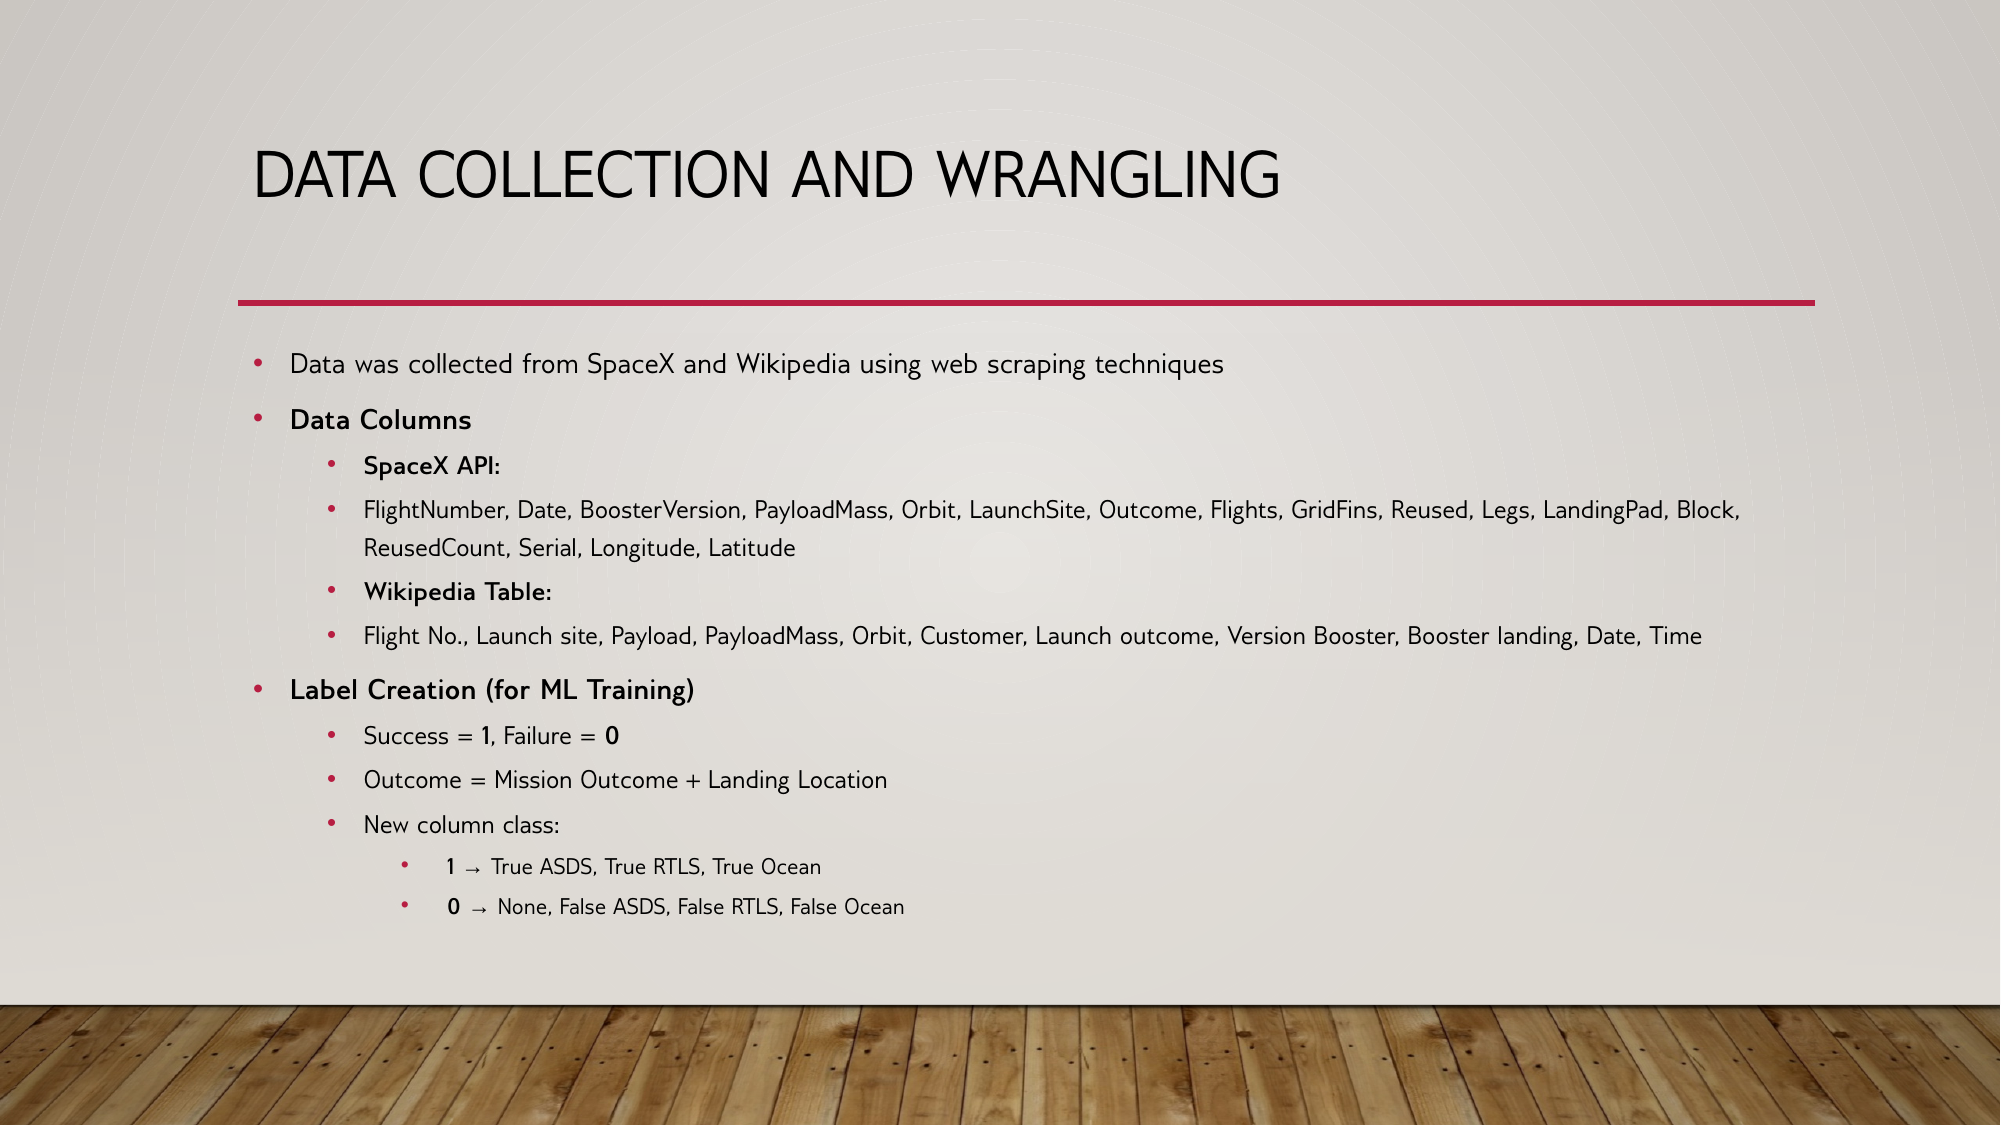

# DATA COLLECTION AND WRANGLING
Data was collected from SpaceX and Wikipedia using web scraping techniques
Data Columns
SpaceX API:
FlightNumber, Date, BoosterVersion, PayloadMass, Orbit, LaunchSite, Outcome, Flights, GridFins, Reused, Legs, LandingPad, Block, ReusedCount, Serial, Longitude, Latitude
Wikipedia Table:
Flight No., Launch site, Payload, PayloadMass, Orbit, Customer, Launch outcome, Version Booster, Booster landing, Date, Time
Label Creation (for ML Training)
Success = 1, Failure = 0
Outcome = Mission Outcome + Landing Location
New column class:
1 → True ASDS, True RTLS, True Ocean
0 → None, False ASDS, False RTLS, False Ocean